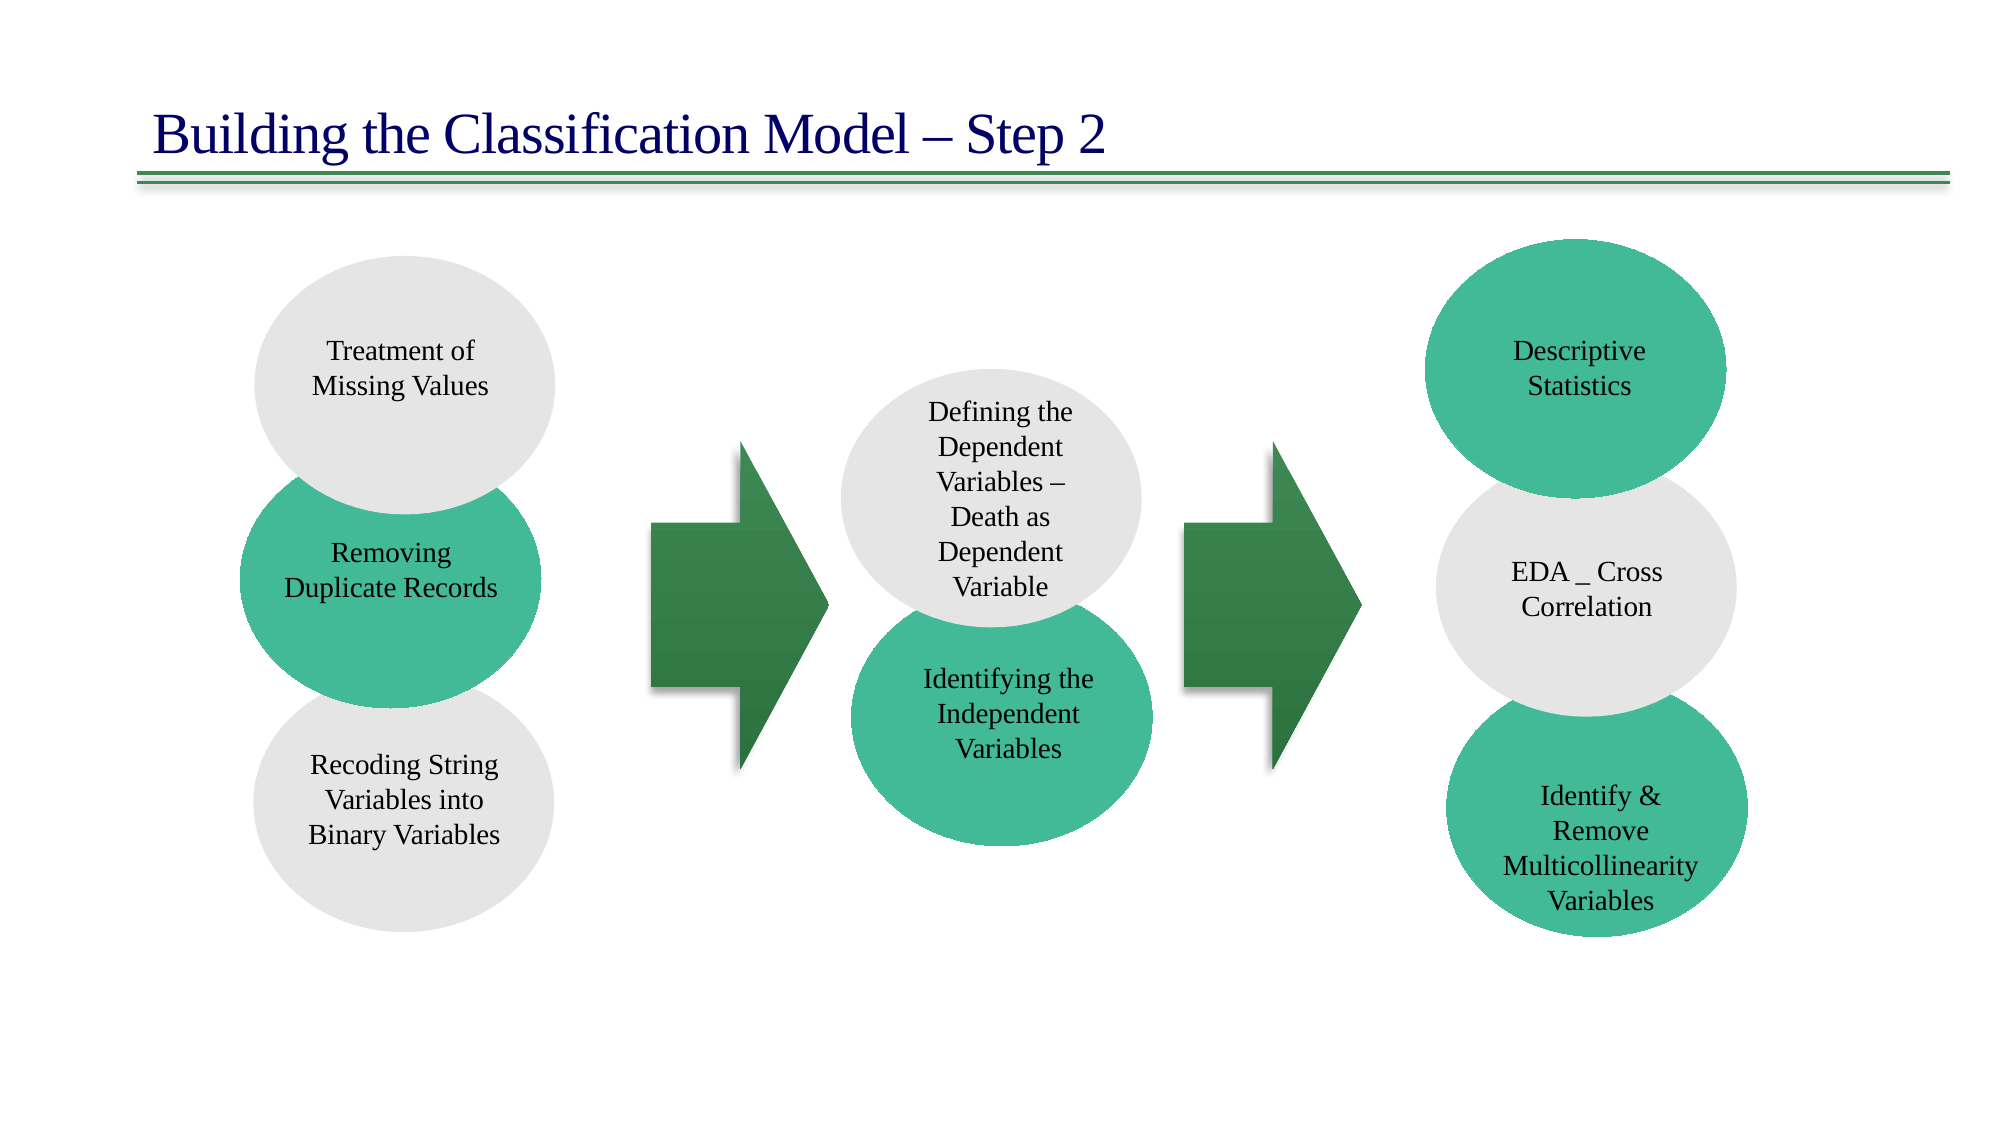

Building the Classification Model – Step 2

Treatment of Missing Values
Treatment of Missing Values
Descriptive Statistics

Defining the Dependent Variables – Death as Dependent Variable

Removing Duplicate Records
EDA _ Cross Correlation

Identifying the Independent Variables

Recoding String Variables into Binary Variables
Identify & Remove Multicollinearity Variables